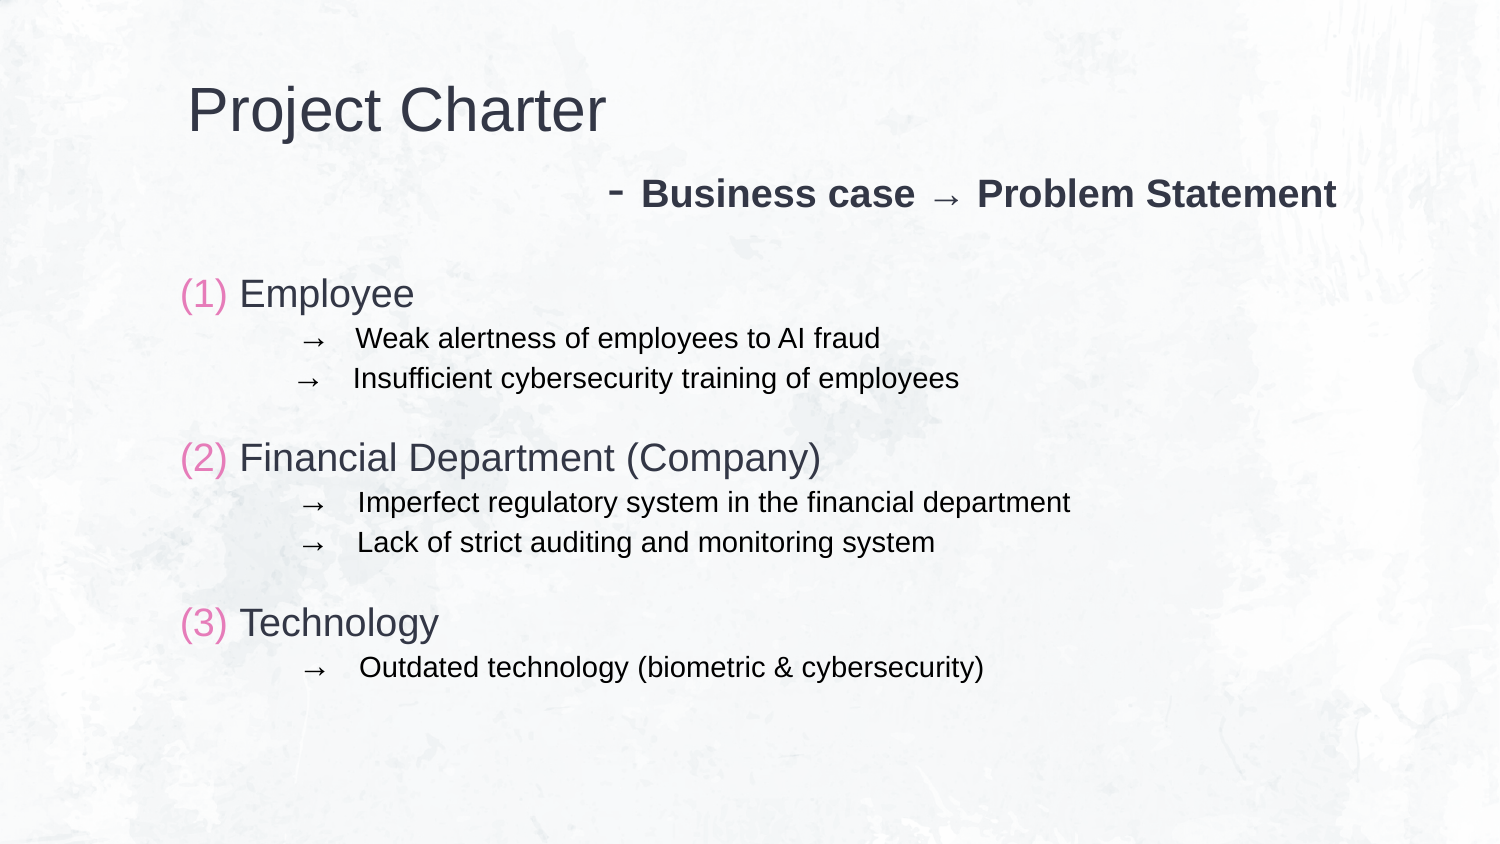

# Project Charter
              	   - Business case → Problem Statement
(1) Employee
     →   Weak alertness of employees to AI fraud
    →   Insufficient cybersecurity training of employees

(2) Financial Department (Company)
     →   Imperfect regulatory system in the financial department
     →   Lack of strict auditing and monitoring system

(3) Technology
     →   Outdated technology (biometric & cybersecurity)